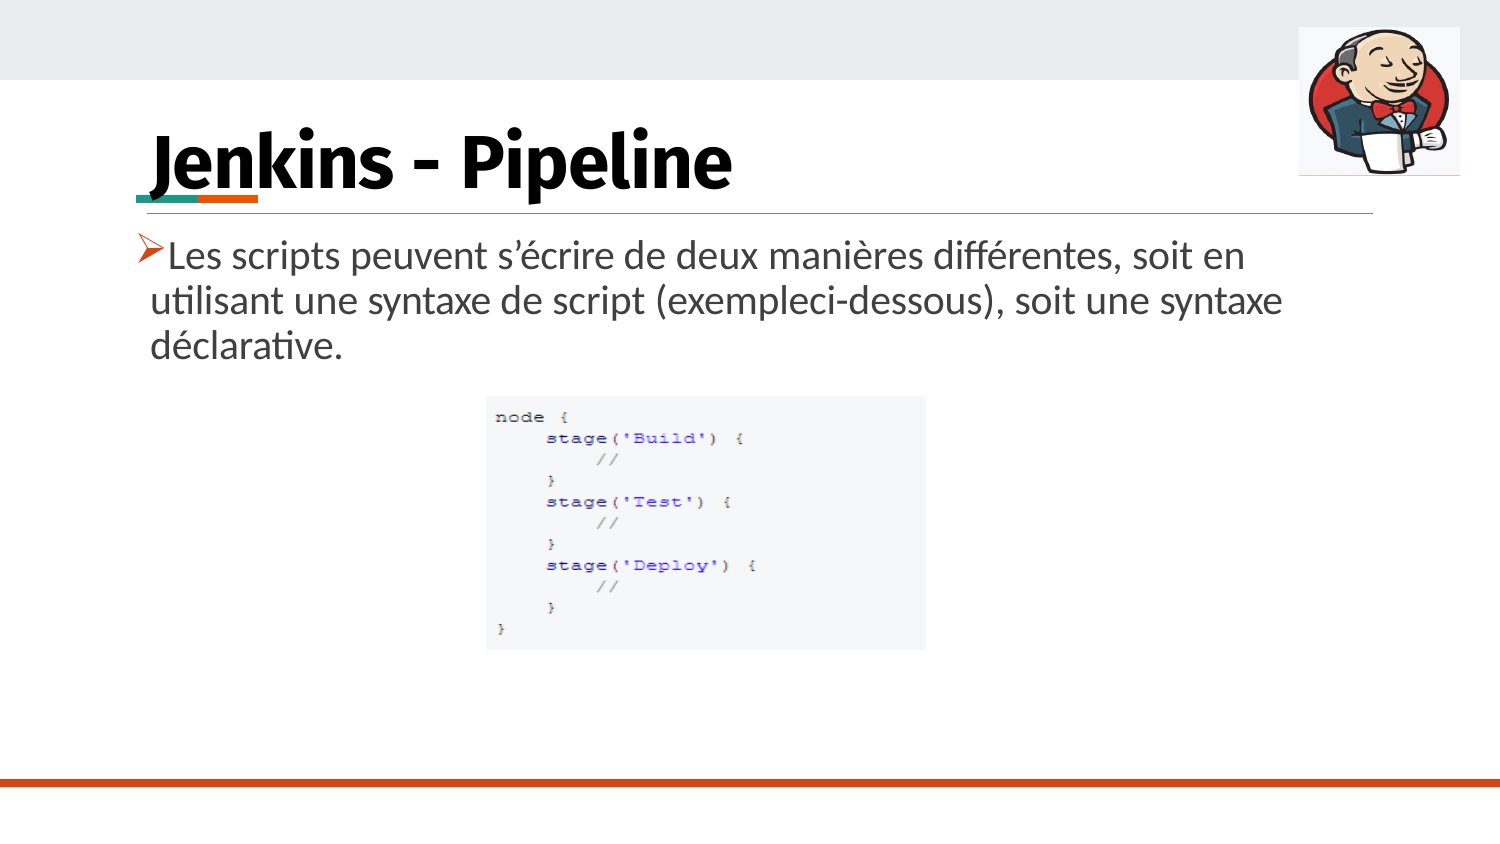

# Jenkins - Pipeline

Les scripts peuvent s’écrire de deux manières différentes, soit en  utilisant une syntaxe de script (exempleci-dessous), soit une syntaxe  déclarative.